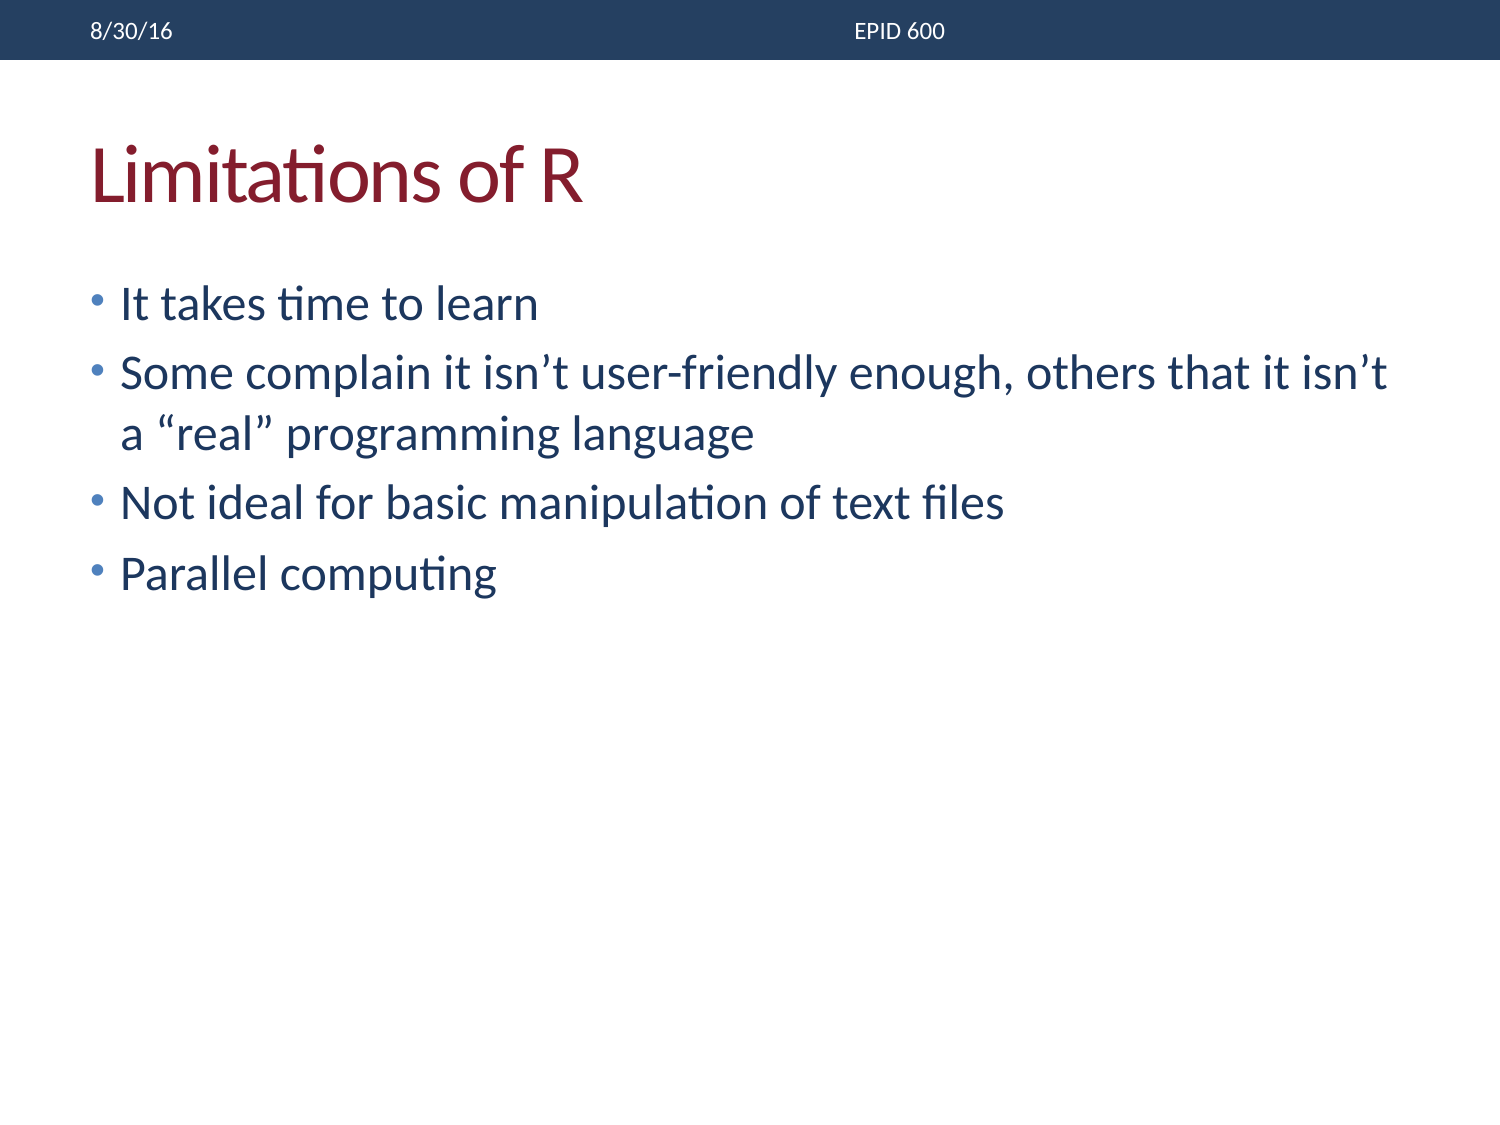

8/30/16
EPID 600
# Limitations of R
It takes time to learn
Some complain it isn’t user-friendly enough, others that it isn’t a “real” programming language
Not ideal for basic manipulation of text files
Parallel computing